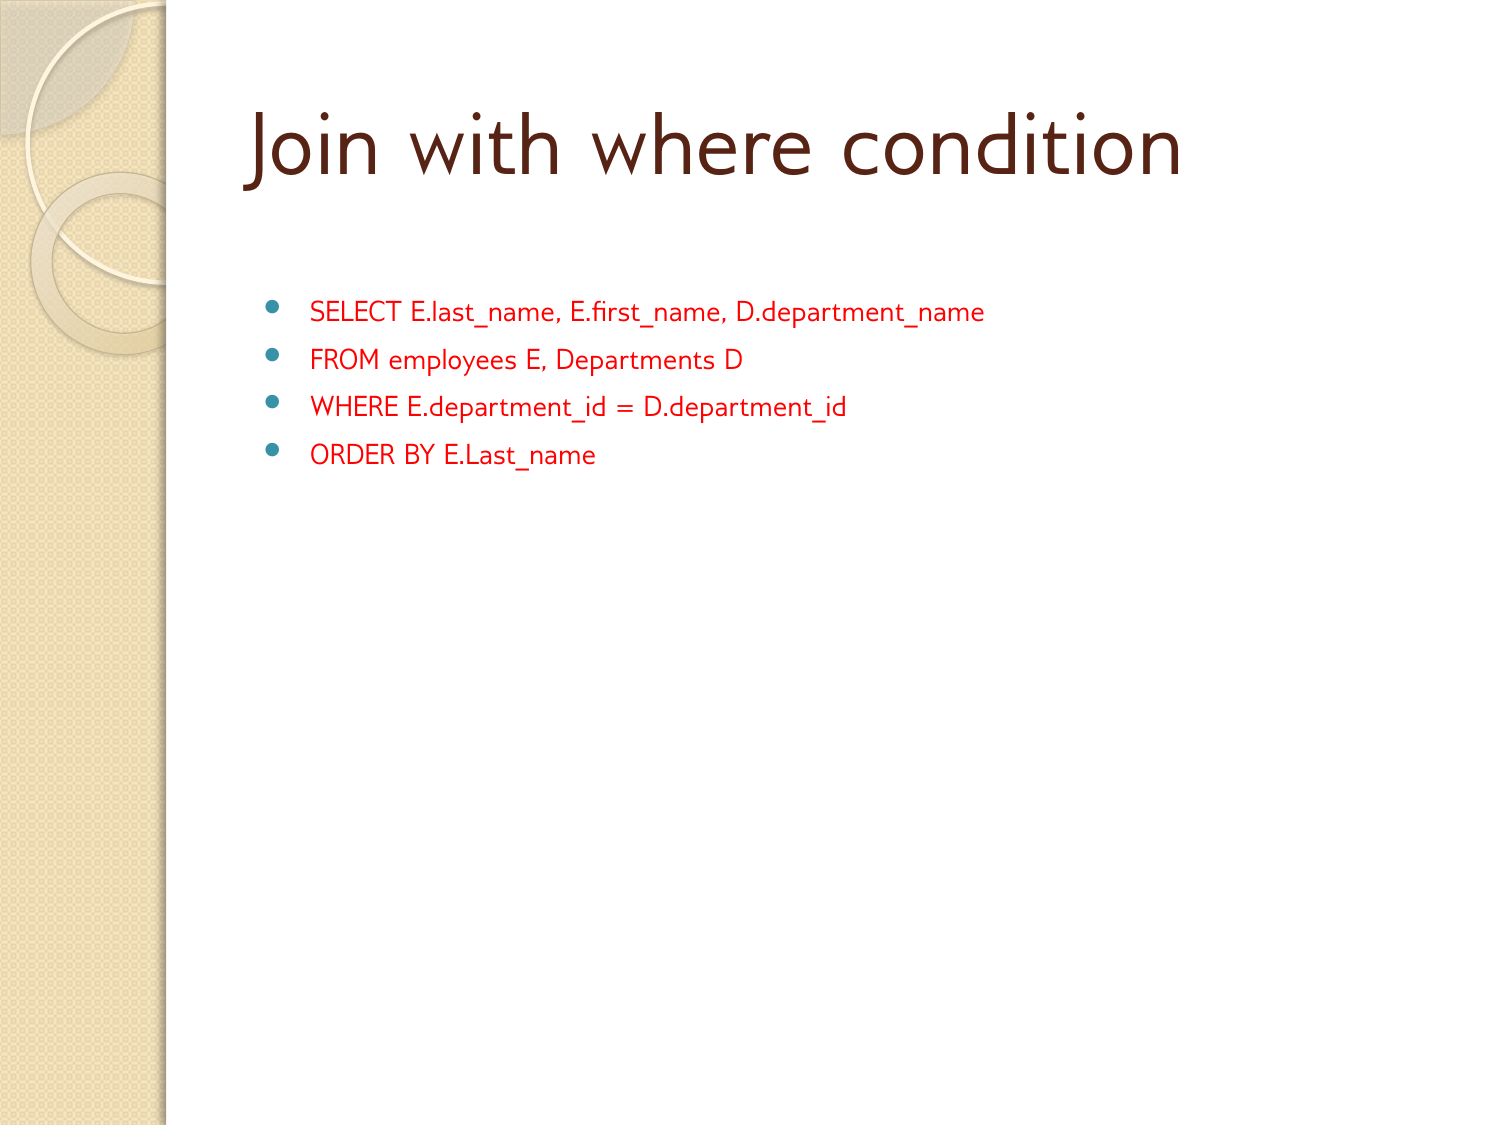

# Join with where condition

SELECT E.last_name, E.first_name, D.department_name
FROM employees E, Departments D
WHERE E.department_id = D.department_id
ORDER BY E.Last_name